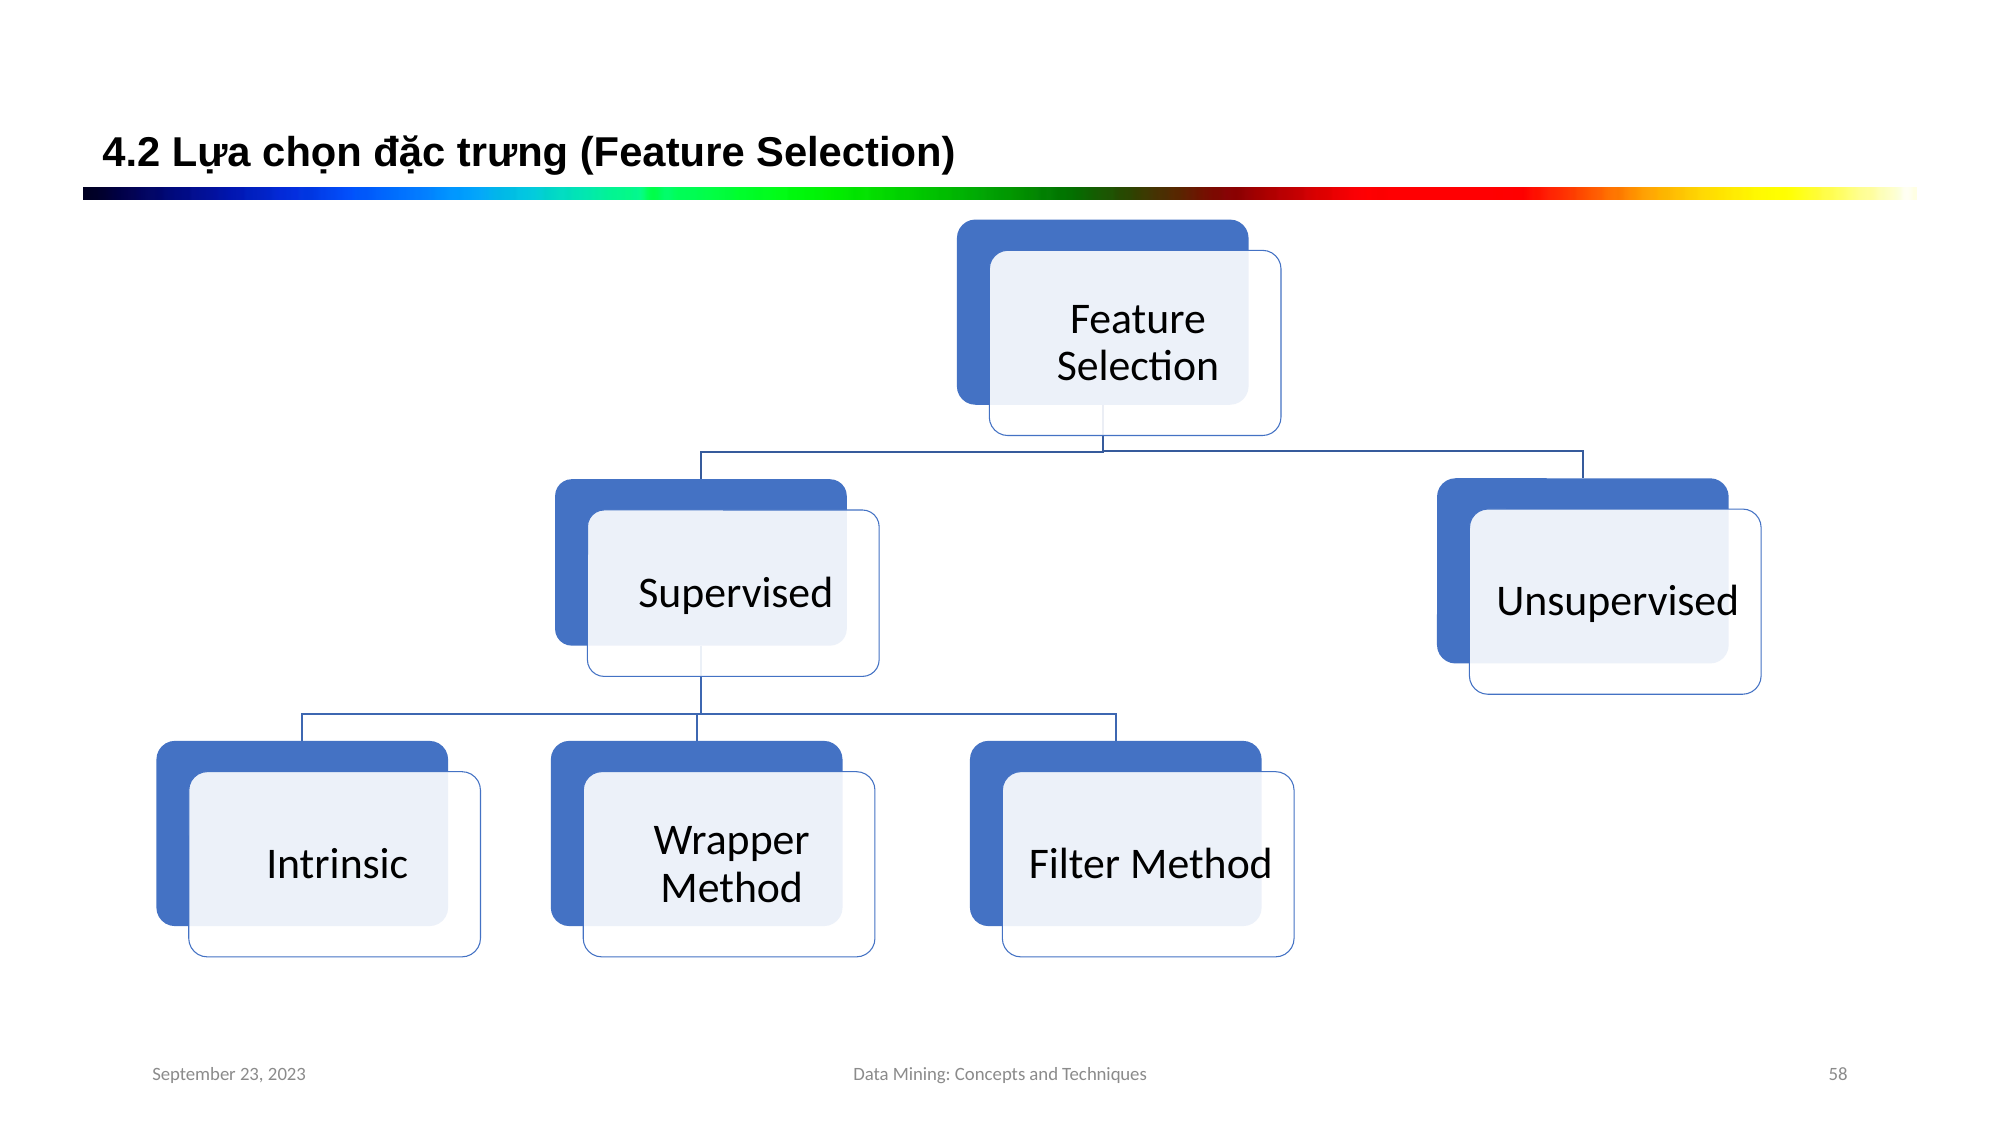

4.2 Lựa chọn đặc trưng (Feature Selection)
Feature Selection
Supervised
Intrinsic
Wrapper Method
Filter Method
Unsupervised
September 23, 2023
Data Mining: Concepts and Techniques
58